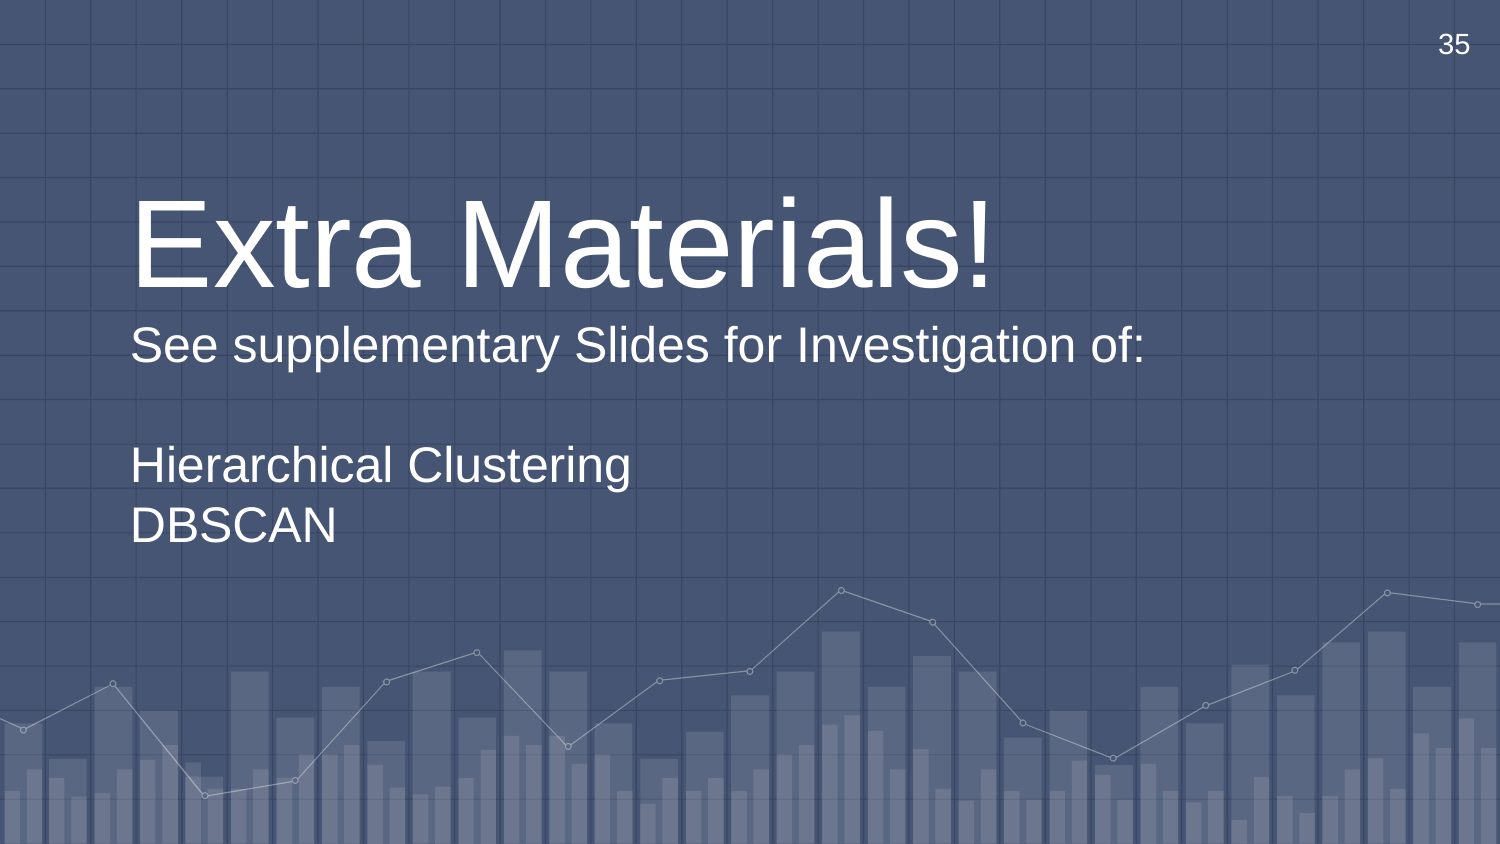

35
Extra Materials!
See supplementary Slides for Investigation of:

Hierarchical Clustering
DBSCAN